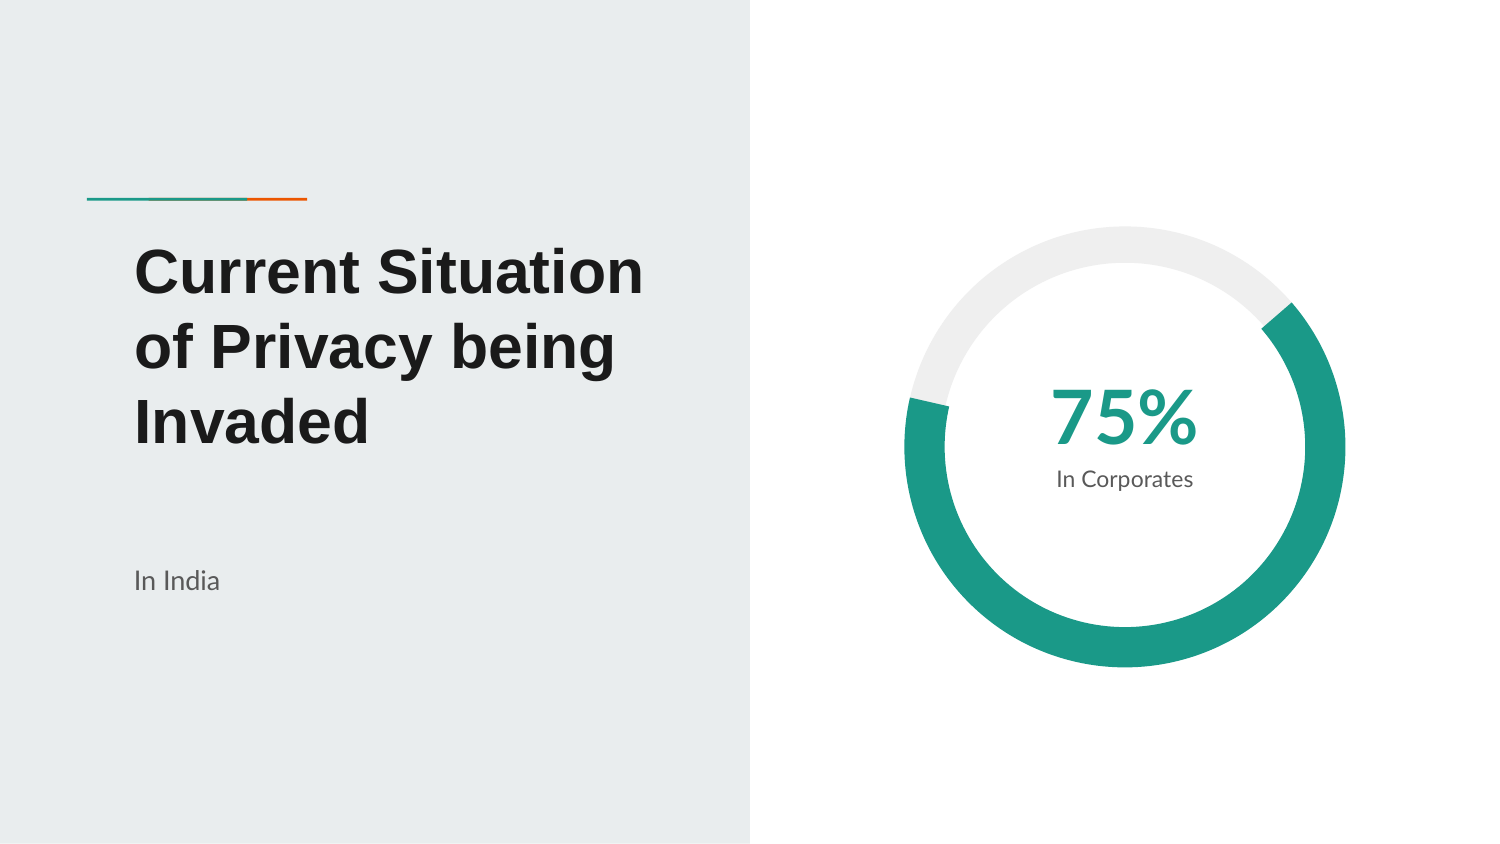

# Current Situation of Privacy being Invaded

75%

In Corporates
In India